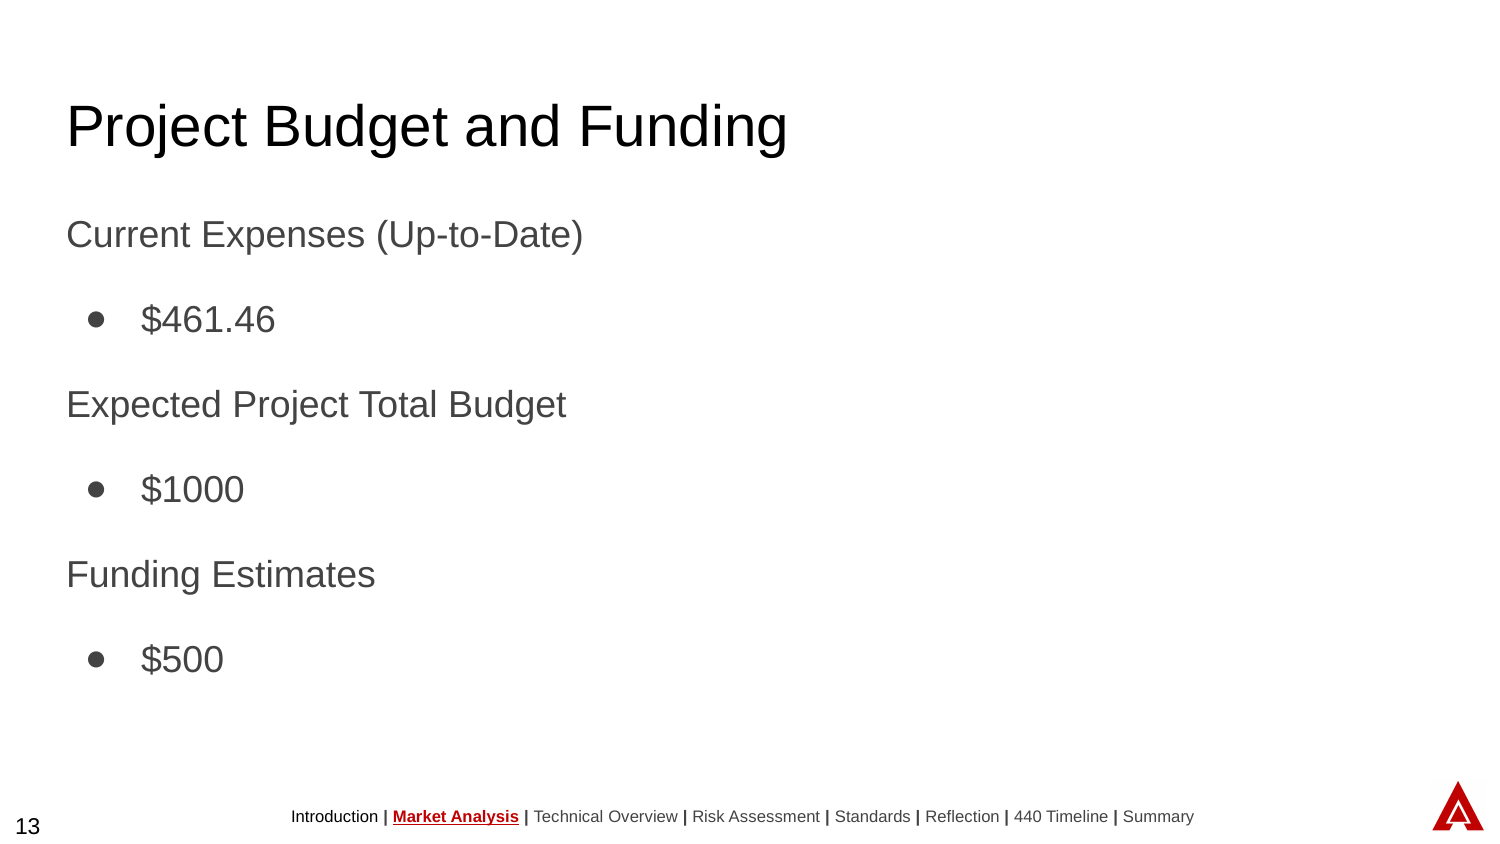

# Project Budget and Funding
Current Expenses (Up-to-Date)
$461.46
Expected Project Total Budget
$1000
Funding Estimates
$500
Introduction | Market Analysis | Technical Overview | Risk Assessment | Standards | Reflection | 440 Timeline | Summary
13